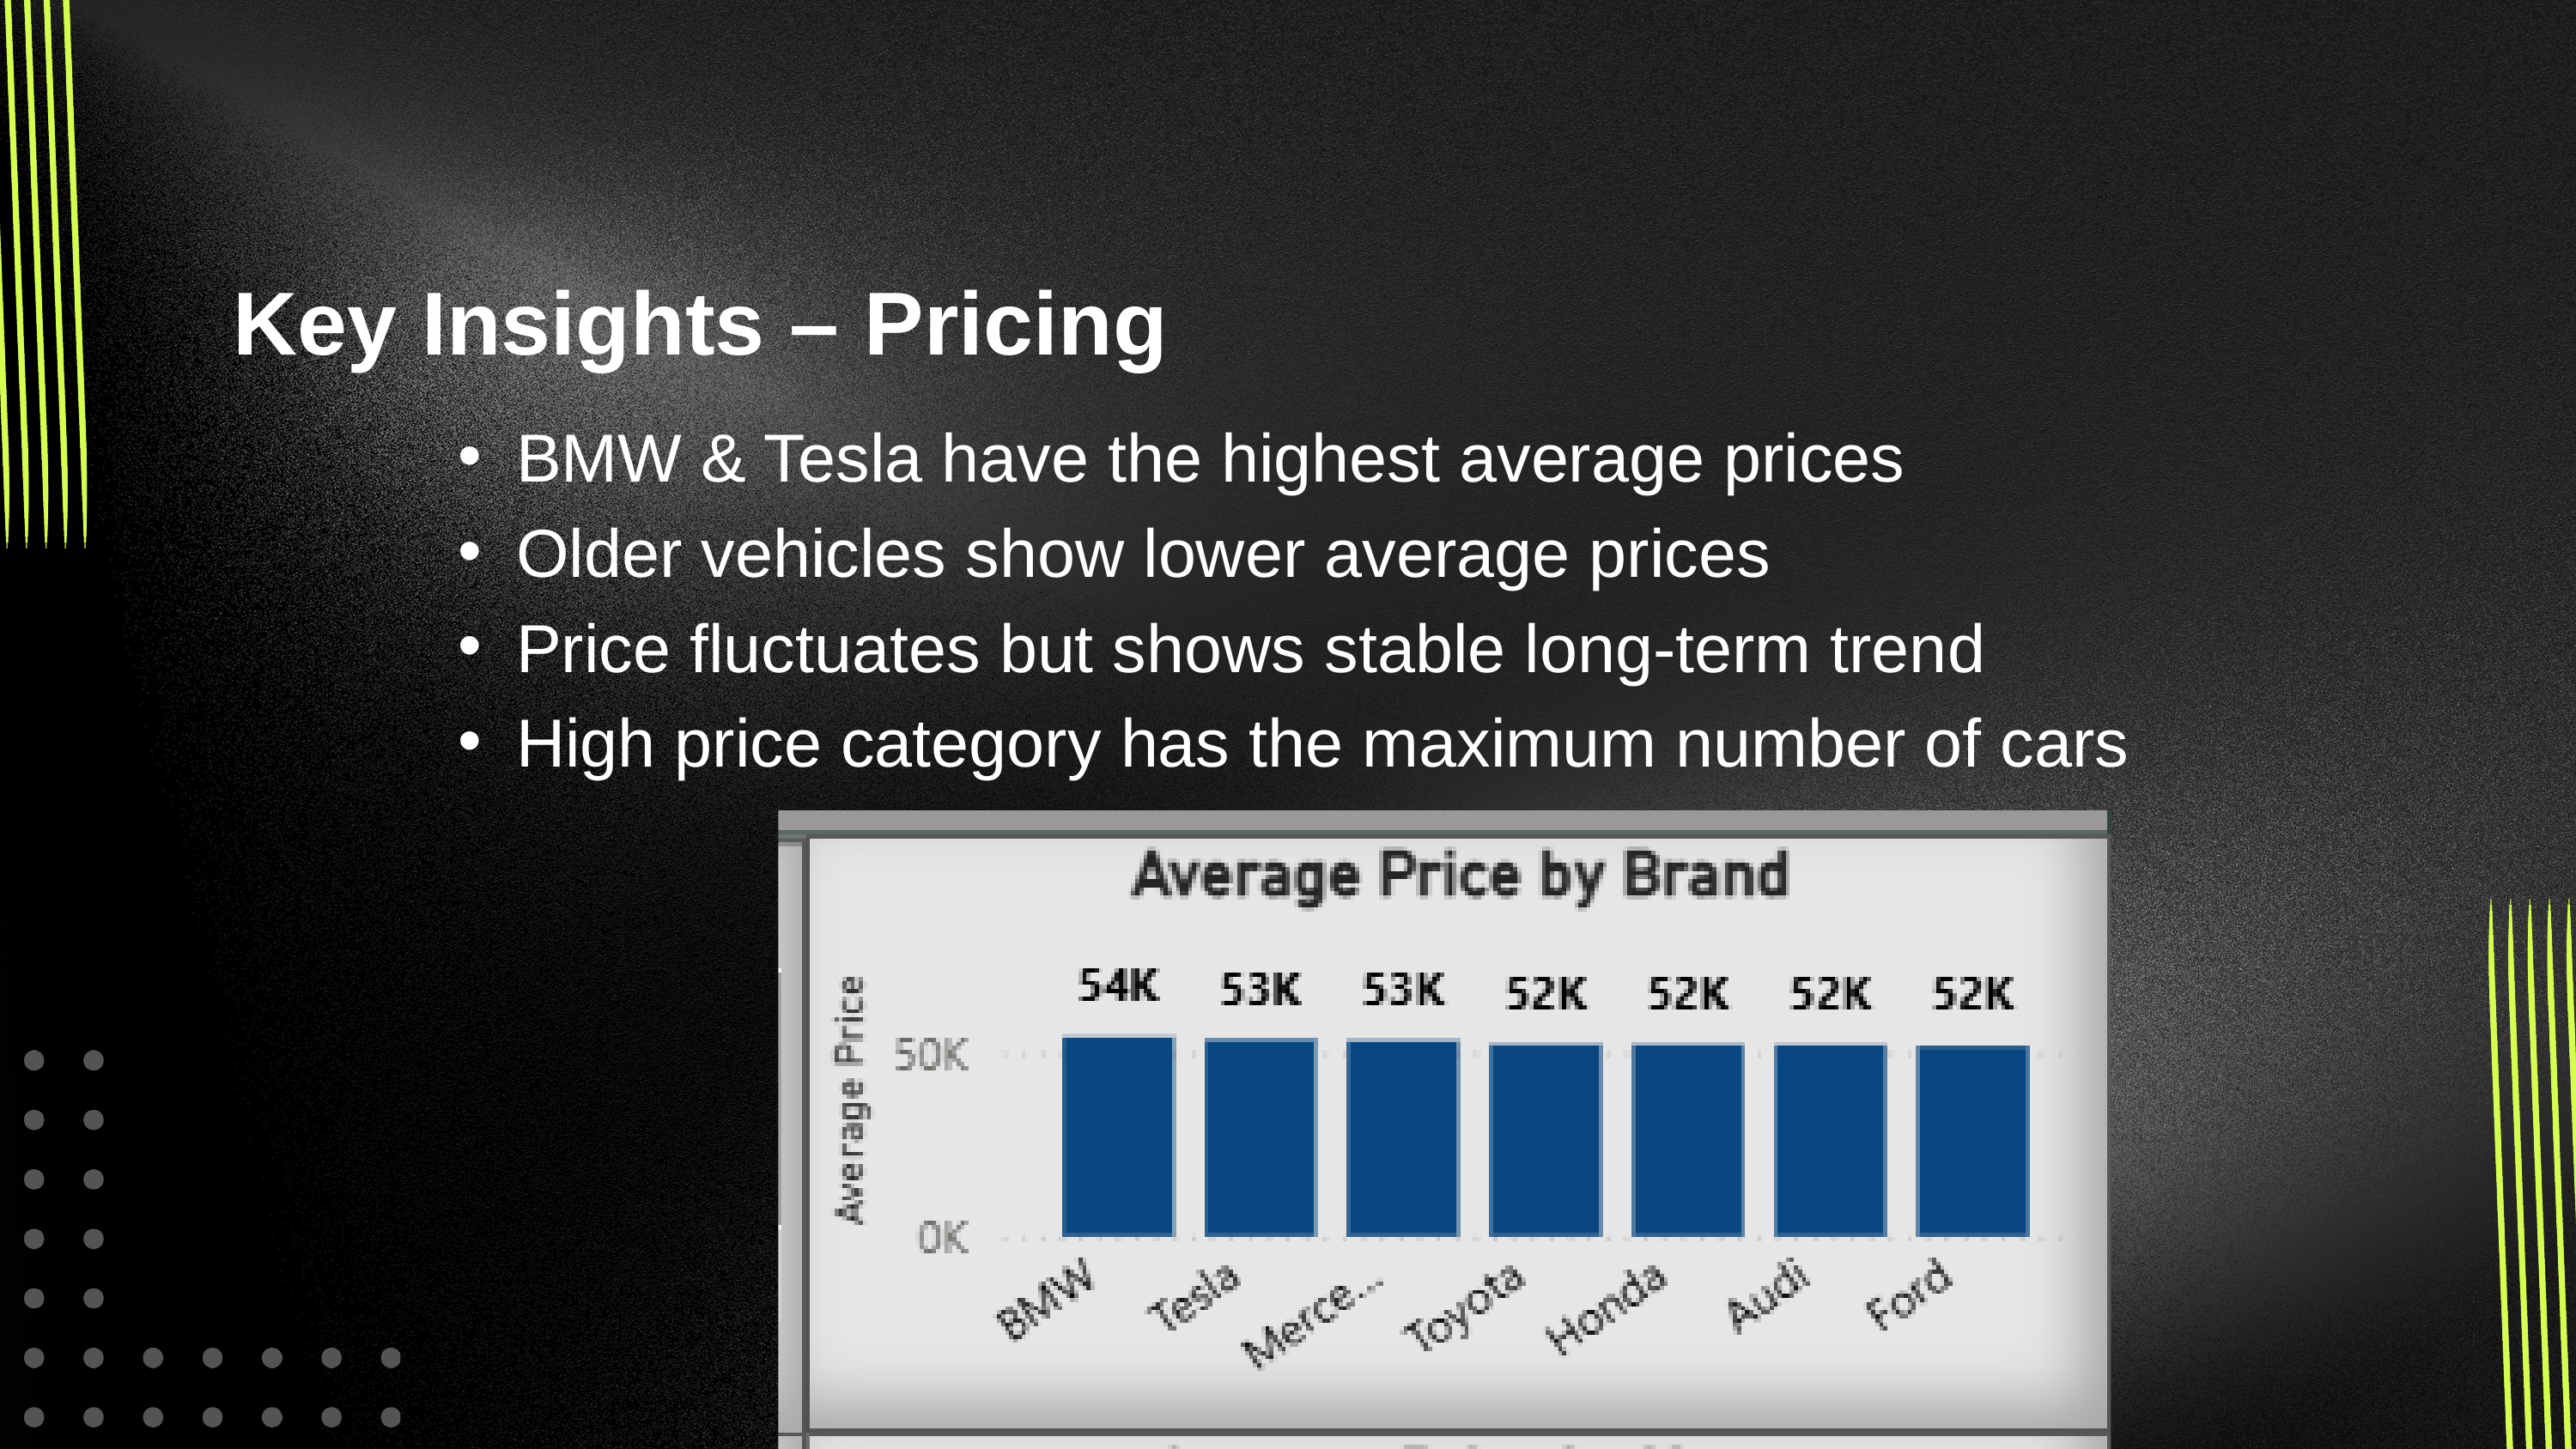

Key Insights – Pricing
BMW & Tesla have the highest average prices
Older vehicles show lower average prices
Price fluctuates but shows stable long-term trend
High price category has the maximum number of cars